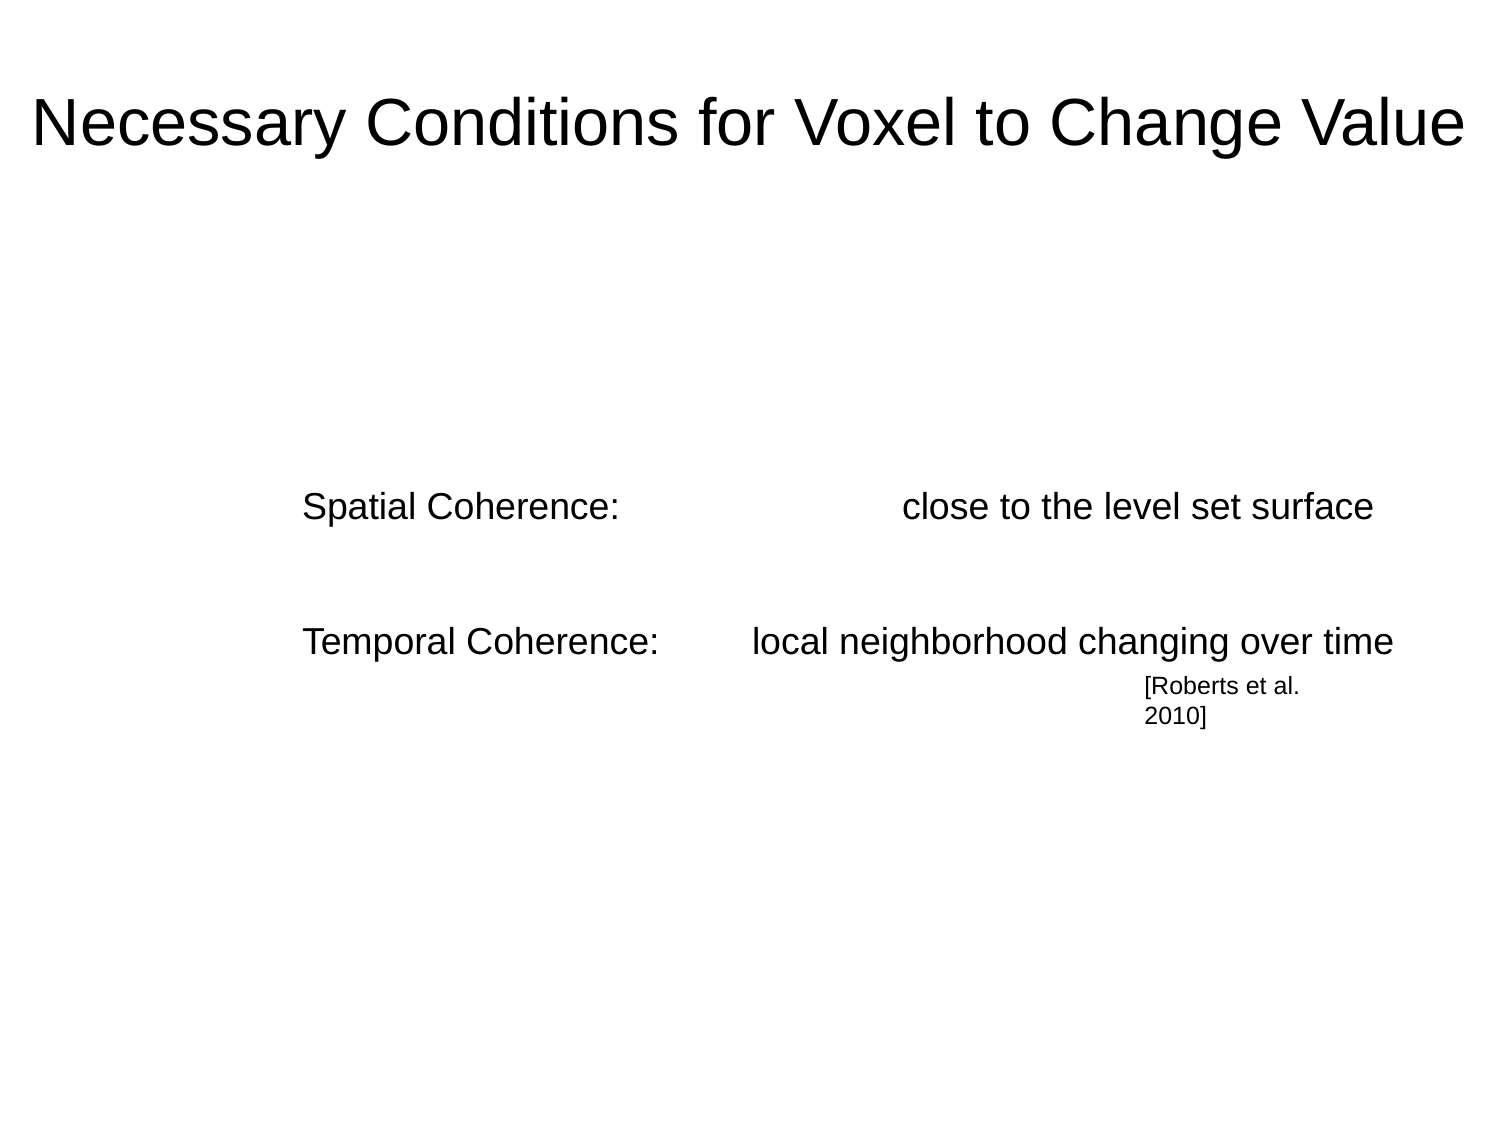

Necessary Conditions for Voxel to Change Value
Spatial Coherence:		close to the level set surface
Temporal Coherence:	local neighborhood changing over time
[Roberts et al. 2010]